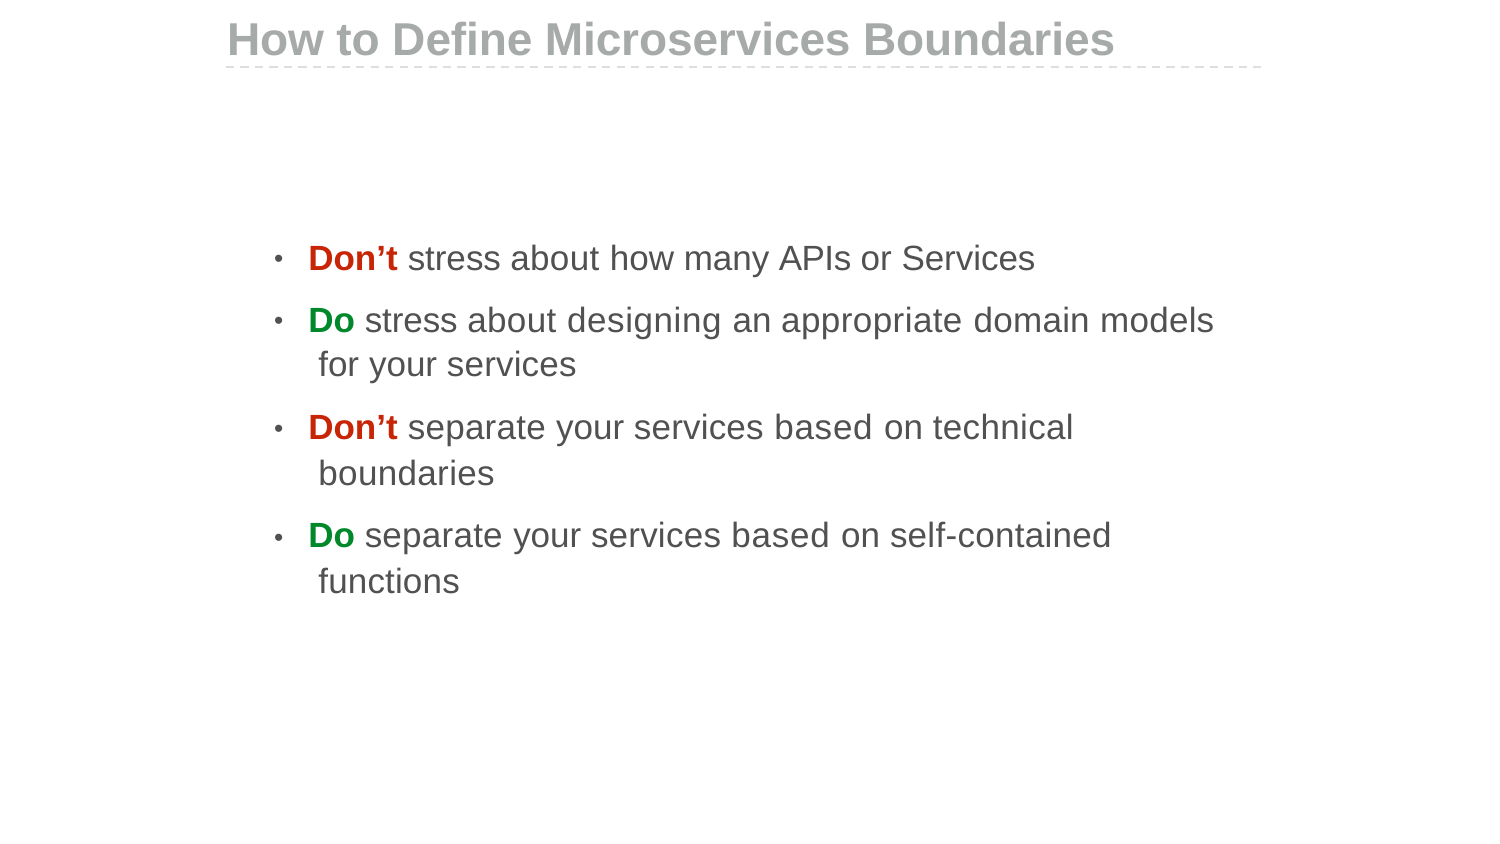

How to Define Microservices Boundaries

Don’t stress about how many APIs or Services
Do stress about designing an appropriate domain models  for your services
Don’t separate your services based on technical  boundaries
Do separate your services based on self-contained  functions
•
•
•
•